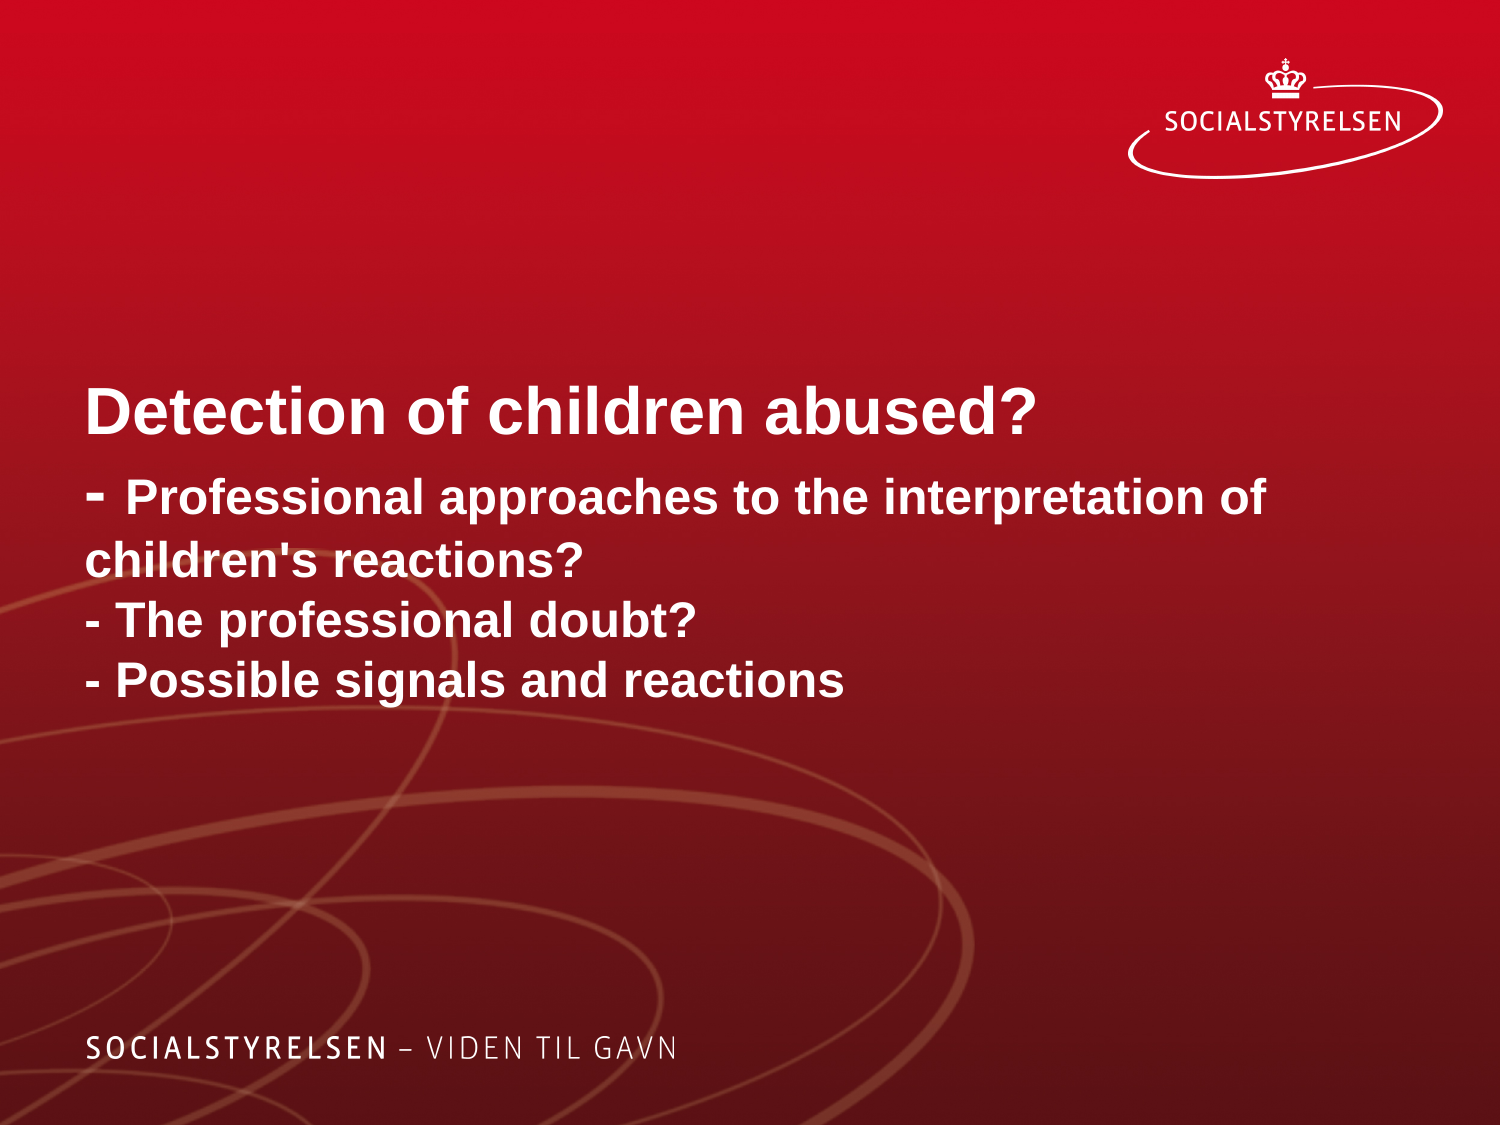

# Detection of children abused? - Professional approaches to the interpretation of children's reactions? - The professional doubt? - Possible signals and reactions